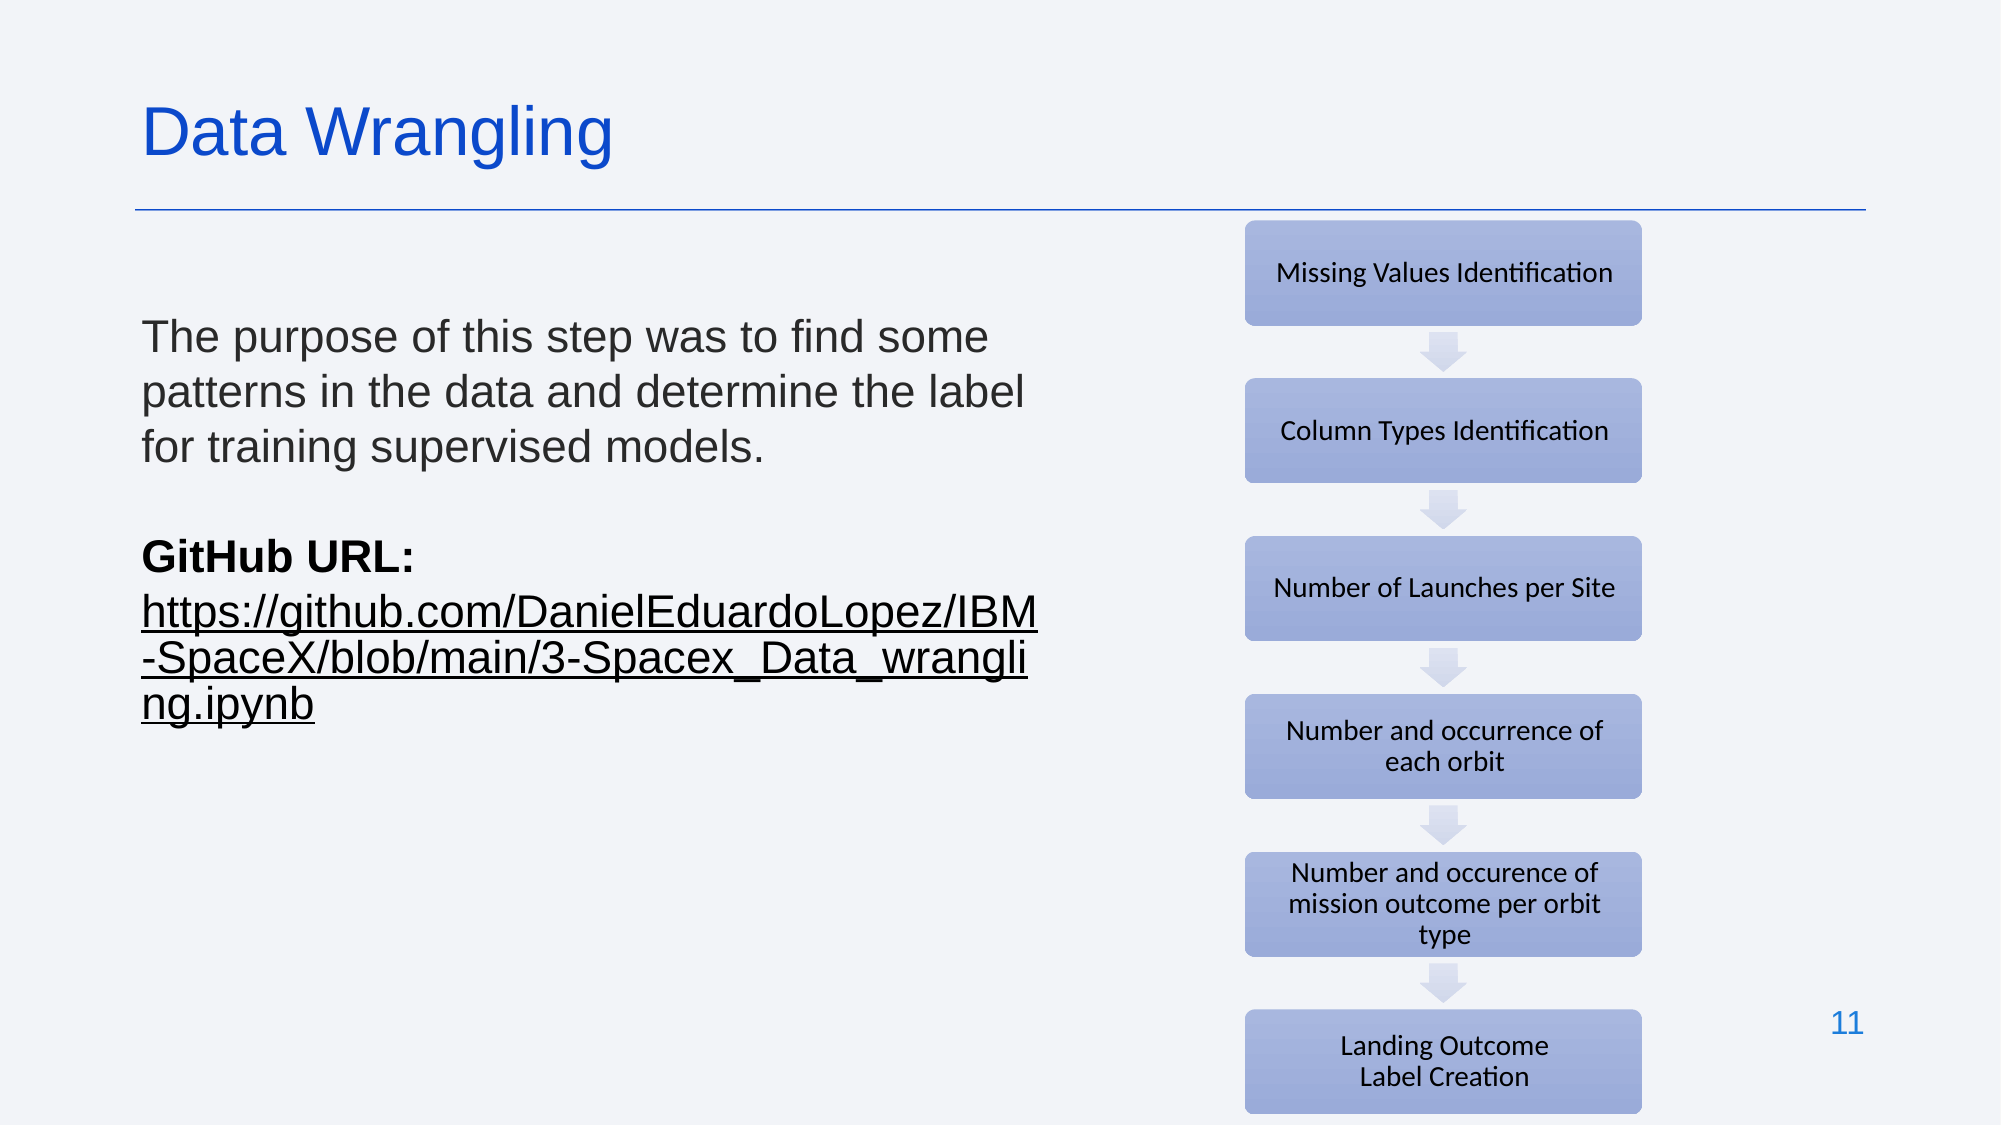

Data Wrangling
Missing Values Identification

Column Types Identification

Number of Launches per Site

Number and occurrence of each orbit

Number and occurence of mission outcome per orbit type

Landing Outcome Label Creation
The purpose of this step was to find some patterns in the data and determine the label for training supervised models.

GitHub URL:
https://github.com/DanielEduardoLopez/IBM-SpaceX/blob/main/3-Spacex_Data_wrangling.ipynb

11